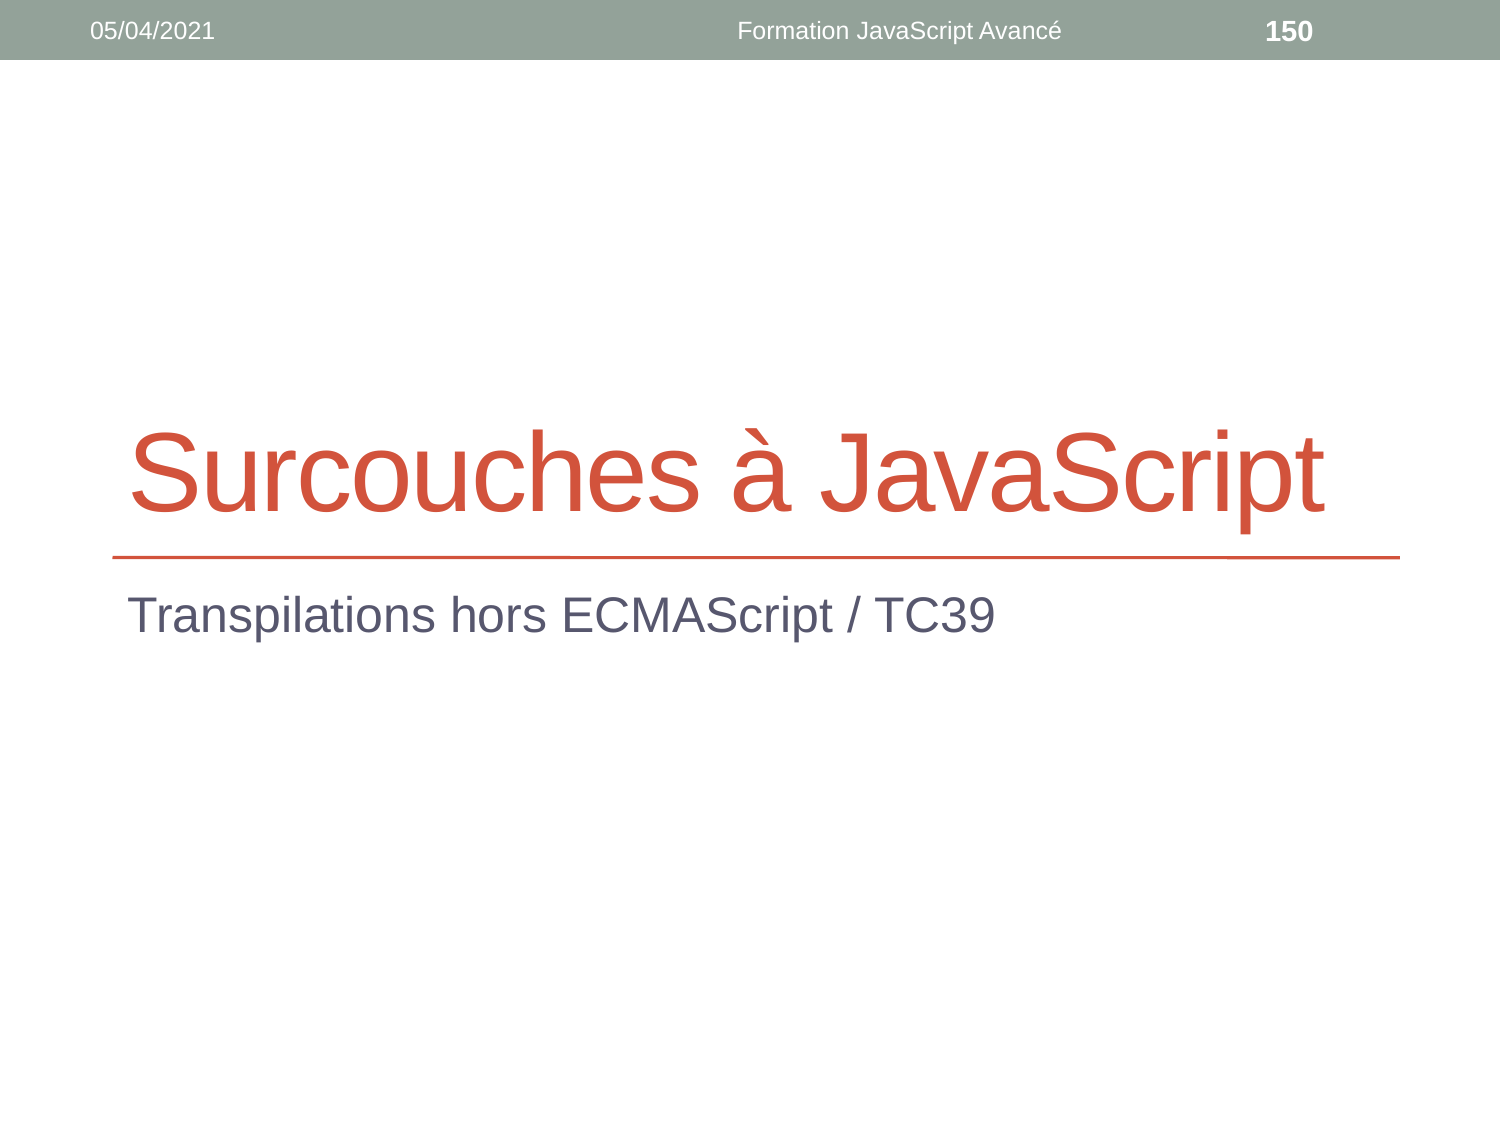

05/04/2021
Formation JavaScript Avancé
150
# Surcouches à JavaScript
Transpilations hors ECMAScript / TC39